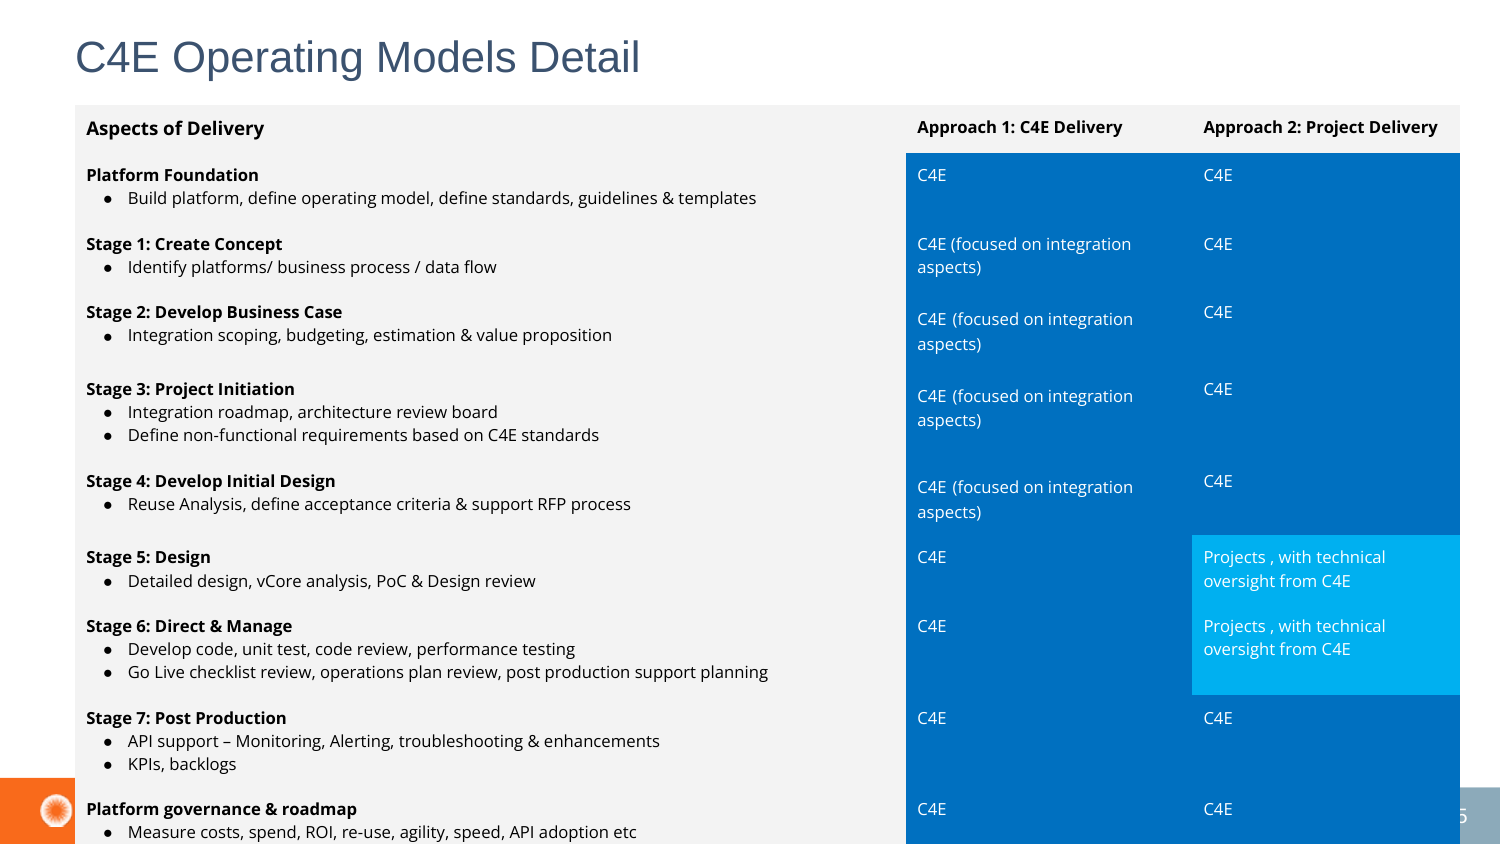

# C4E Operating Models Detail
| Aspects of Delivery | Approach 1: C4E Delivery | Approach 2: Project Delivery |
| --- | --- | --- |
| Platform Foundation Build platform, define operating model, define standards, guidelines & templates | C4E | C4E |
| Stage 1: Create Concept Identify platforms/ business process / data flow | C4E (focused on integration aspects) | C4E |
| Stage 2: Develop Business Case Integration scoping, budgeting, estimation & value proposition | C4E (focused on integration aspects) | C4E |
| Stage 3: Project Initiation Integration roadmap, architecture review board Define non-functional requirements based on C4E standards | C4E (focused on integration aspects) | C4E |
| Stage 4: Develop Initial Design Reuse Analysis, define acceptance criteria & support RFP process | C4E (focused on integration aspects) | C4E |
| Stage 5: Design Detailed design, vCore analysis, PoC & Design review | C4E | Projects , with technical oversight from C4E |
| Stage 6: Direct & Manage Develop code, unit test, code review, performance testing Go Live checklist review, operations plan review, post production support planning | C4E | Projects , with technical oversight from C4E |
| Stage 7: Post Production API support – Monitoring, Alerting, troubleshooting & enhancements KPIs, backlogs | C4E | C4E |
| Platform governance & roadmap Measure costs, spend, ROI, re-use, agility, speed, API adoption etc Adopt new capabilities, enable team | C4E | C4E |